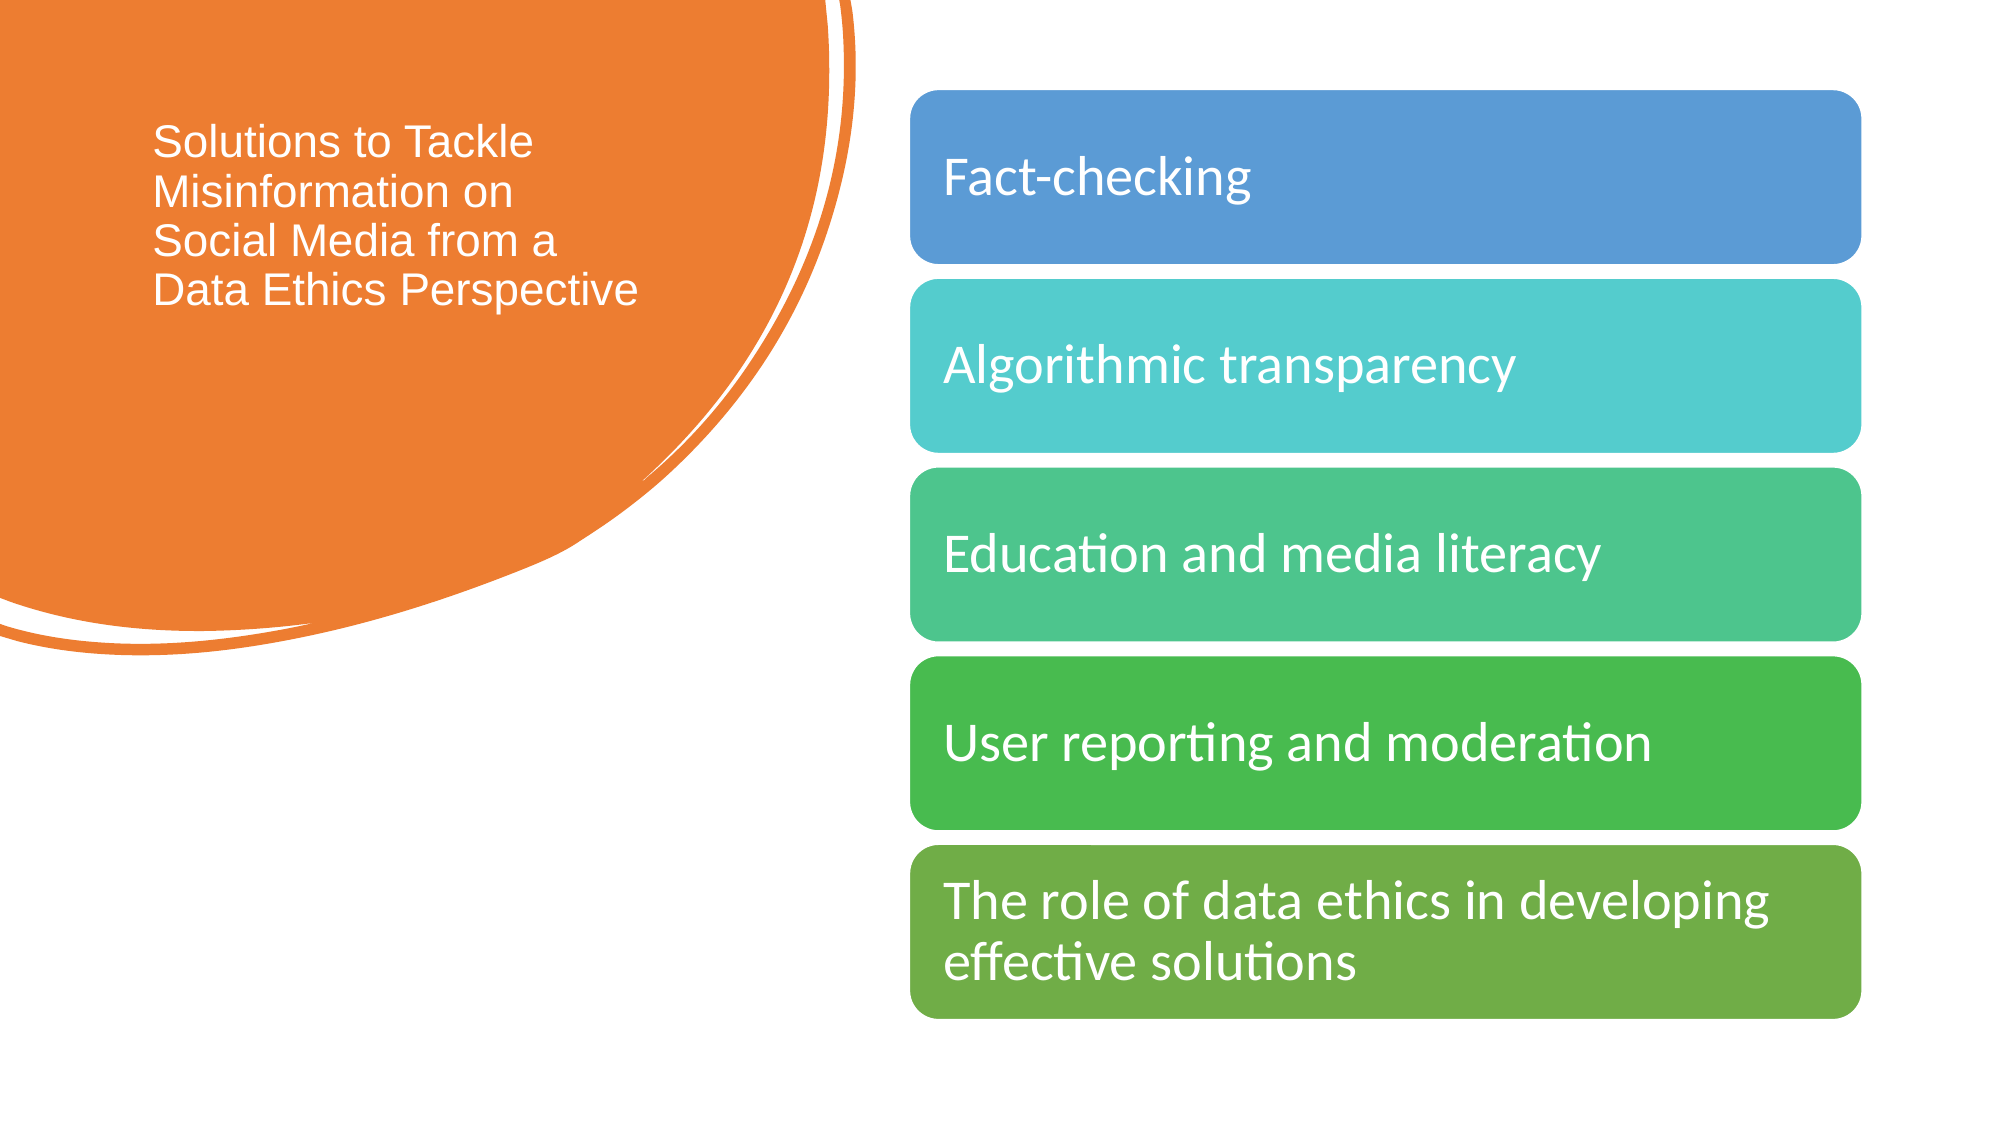

Fact-checking
Algorithmic transparency
Education and media literacy
User reporting and moderation
The role of data ethics in developing effective solutions
# Solutions to Tackle Misinformation on Social Media from a Data Ethics Perspective